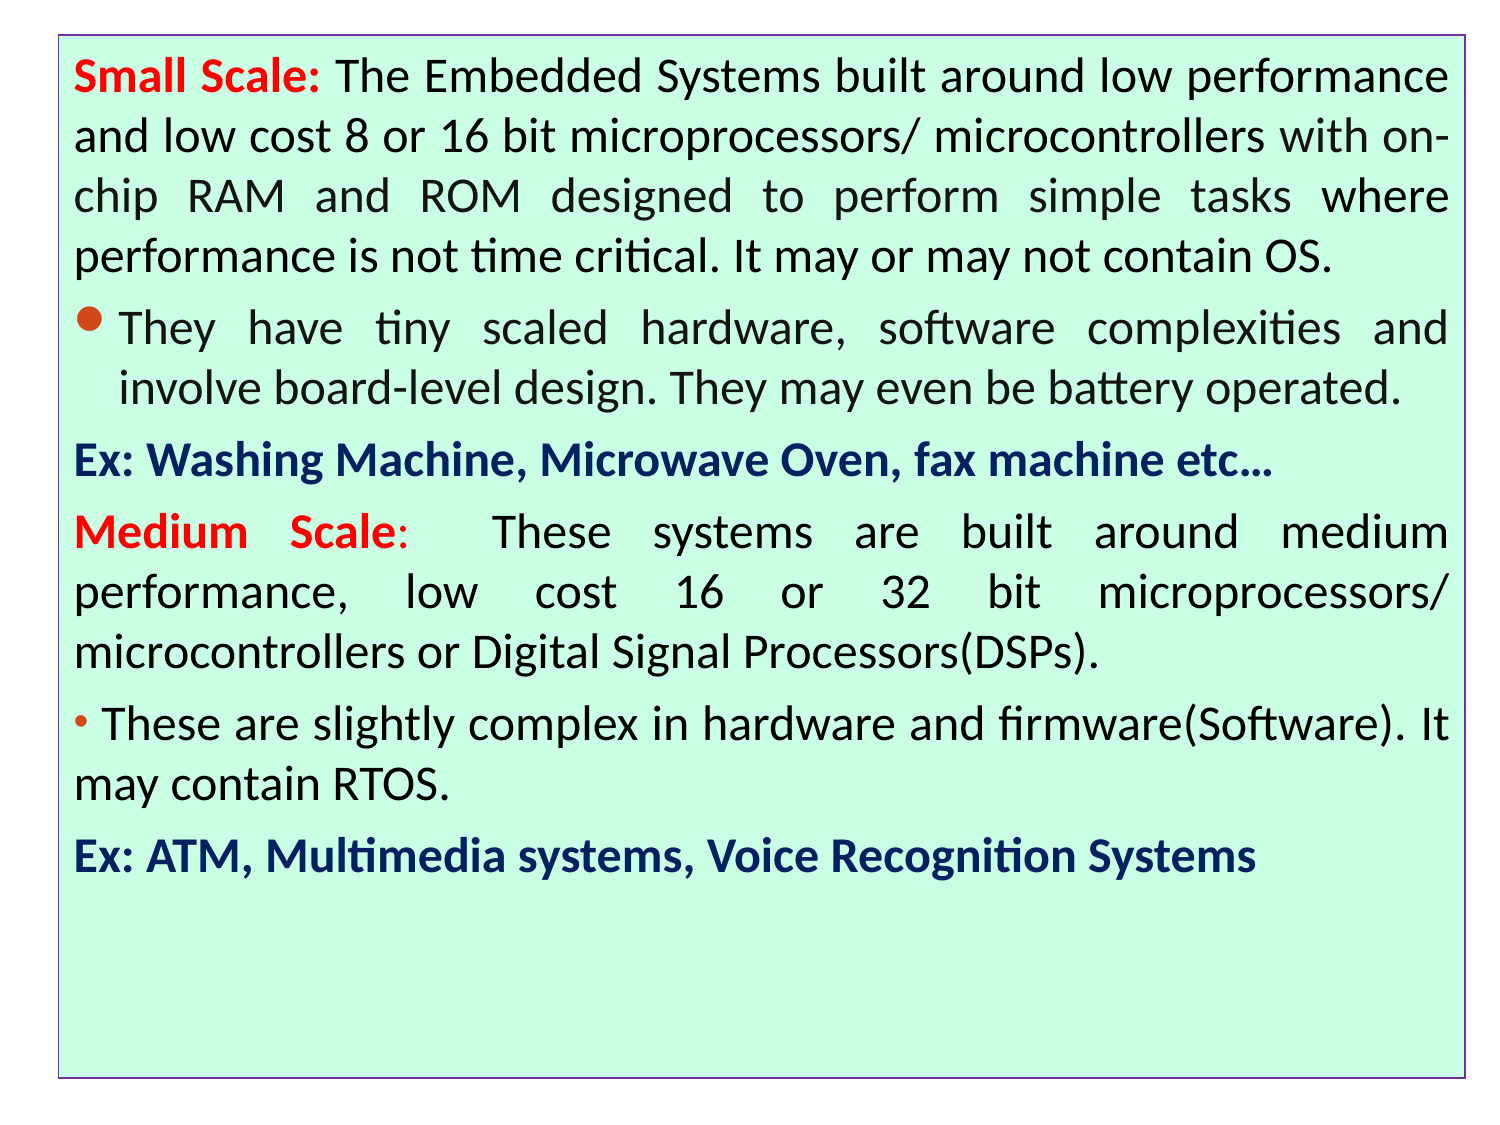

Small Scale: The Embedded Systems built around low performance and low cost 8 or 16 bit microprocessors/ microcontrollers with on-chip RAM and ROM designed to perform simple tasks where performance is not time critical. It may or may not contain OS.
They have tiny scaled hardware, software complexities and involve board-level design. They may even be battery operated.
Ex: Washing Machine, Microwave Oven, fax machine etc…
Medium Scale:  These systems are built around medium performance, low cost 16 or 32 bit microprocessors/ microcontrollers or Digital Signal Processors(DSPs).
 These are slightly complex in hardware and firmware(Software). It may contain RTOS.
Ex: ATM, Multimedia systems, Voice Recognition Systems